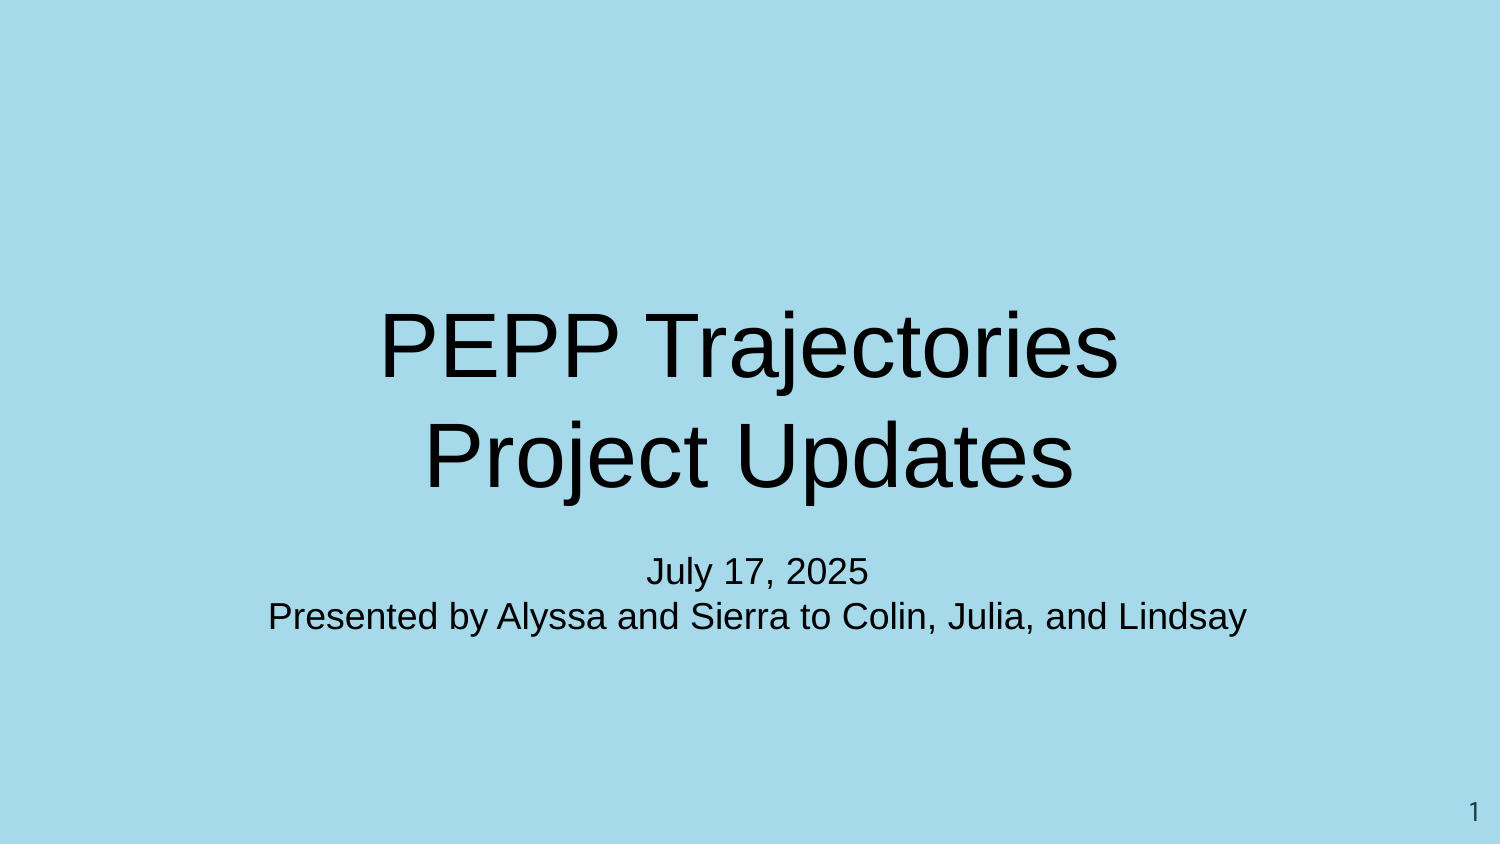

PEPP Trajectories Project Updates

July 17, 2025
Presented by Alyssa and Sierra to Colin, Julia, and Lindsay
1